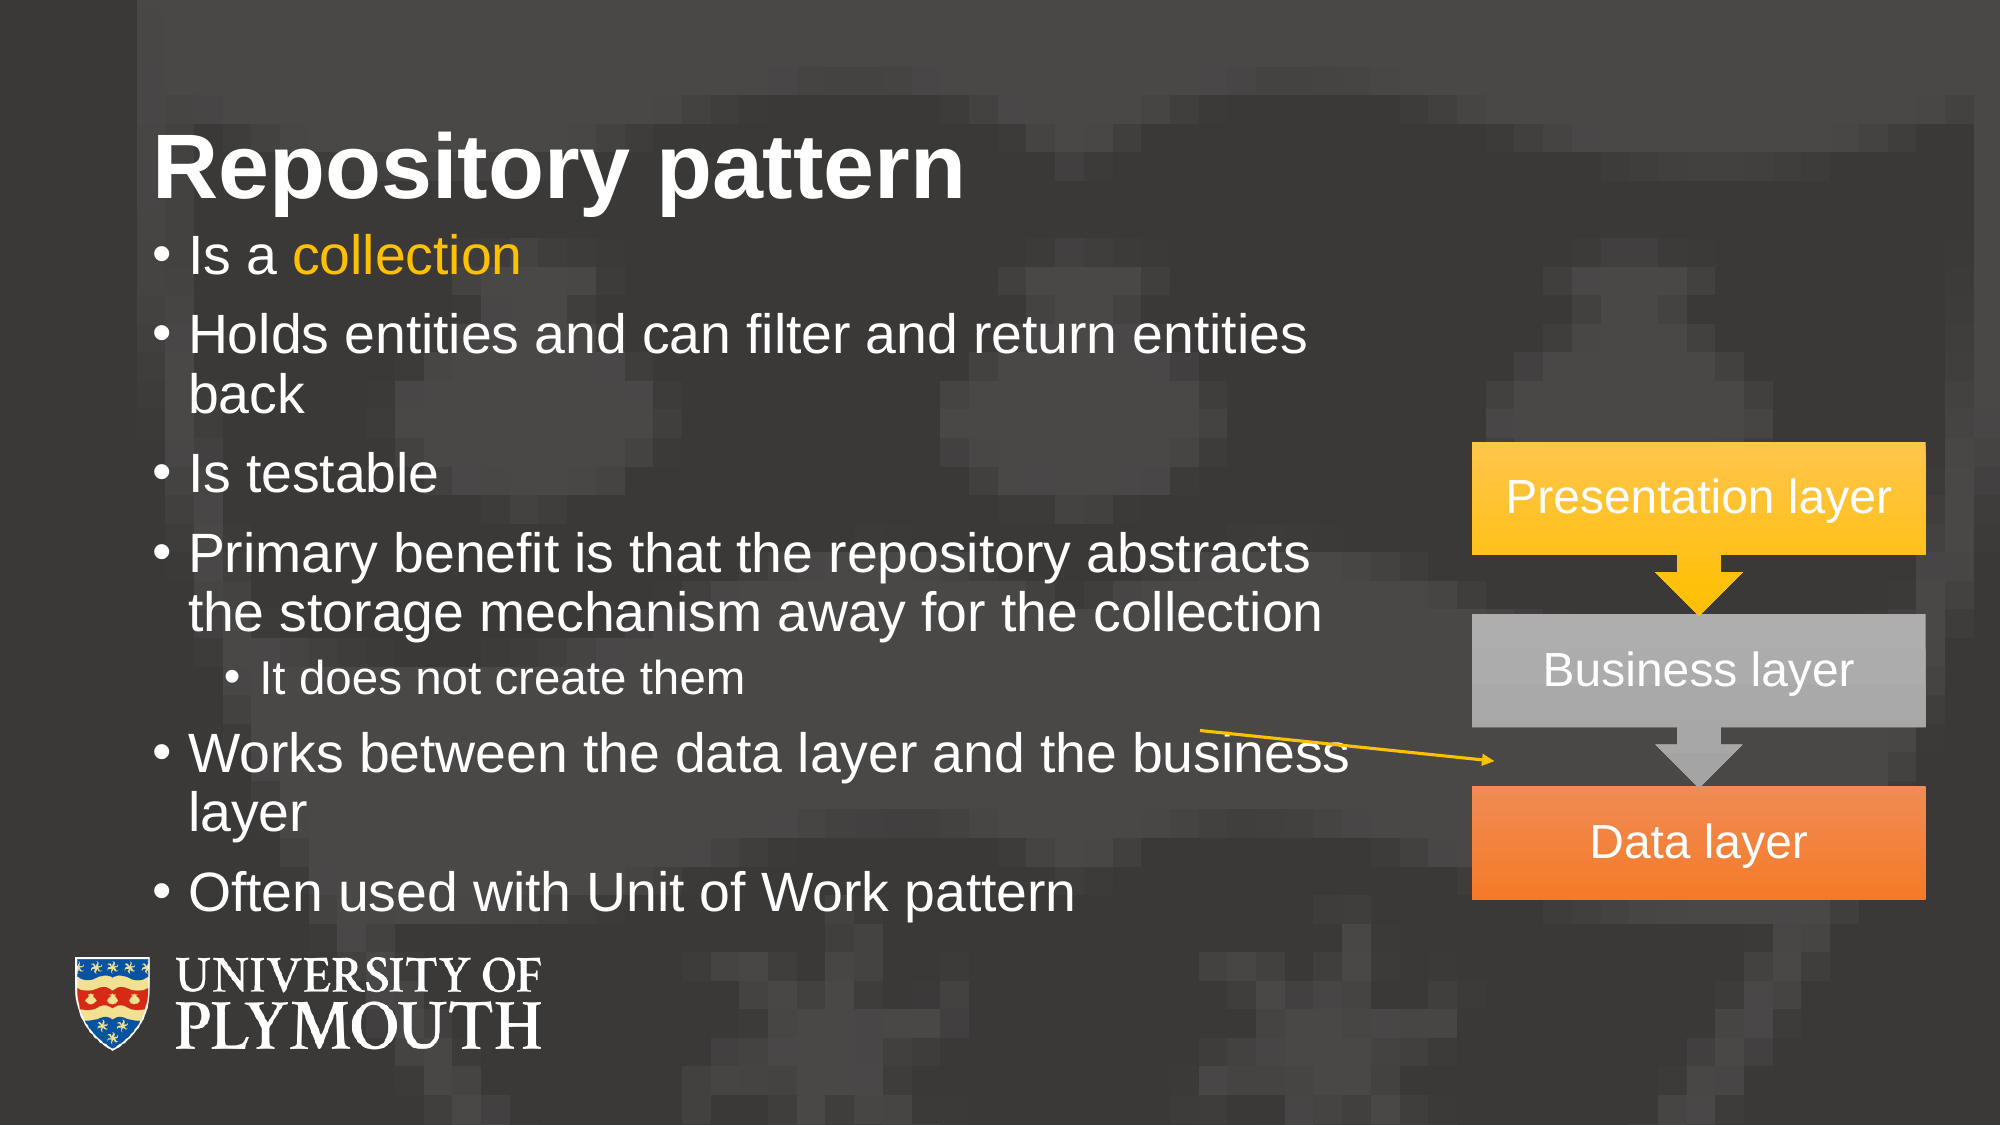

# Repository pattern
Is a collection
Holds entities and can filter and return entities back
Is testable
Primary benefit is that the repository abstracts the storage mechanism away for the collection
It does not create them
Works between the data layer and the business layer
Often used with Unit of Work pattern

Data layer
Business layer
Presentation layer